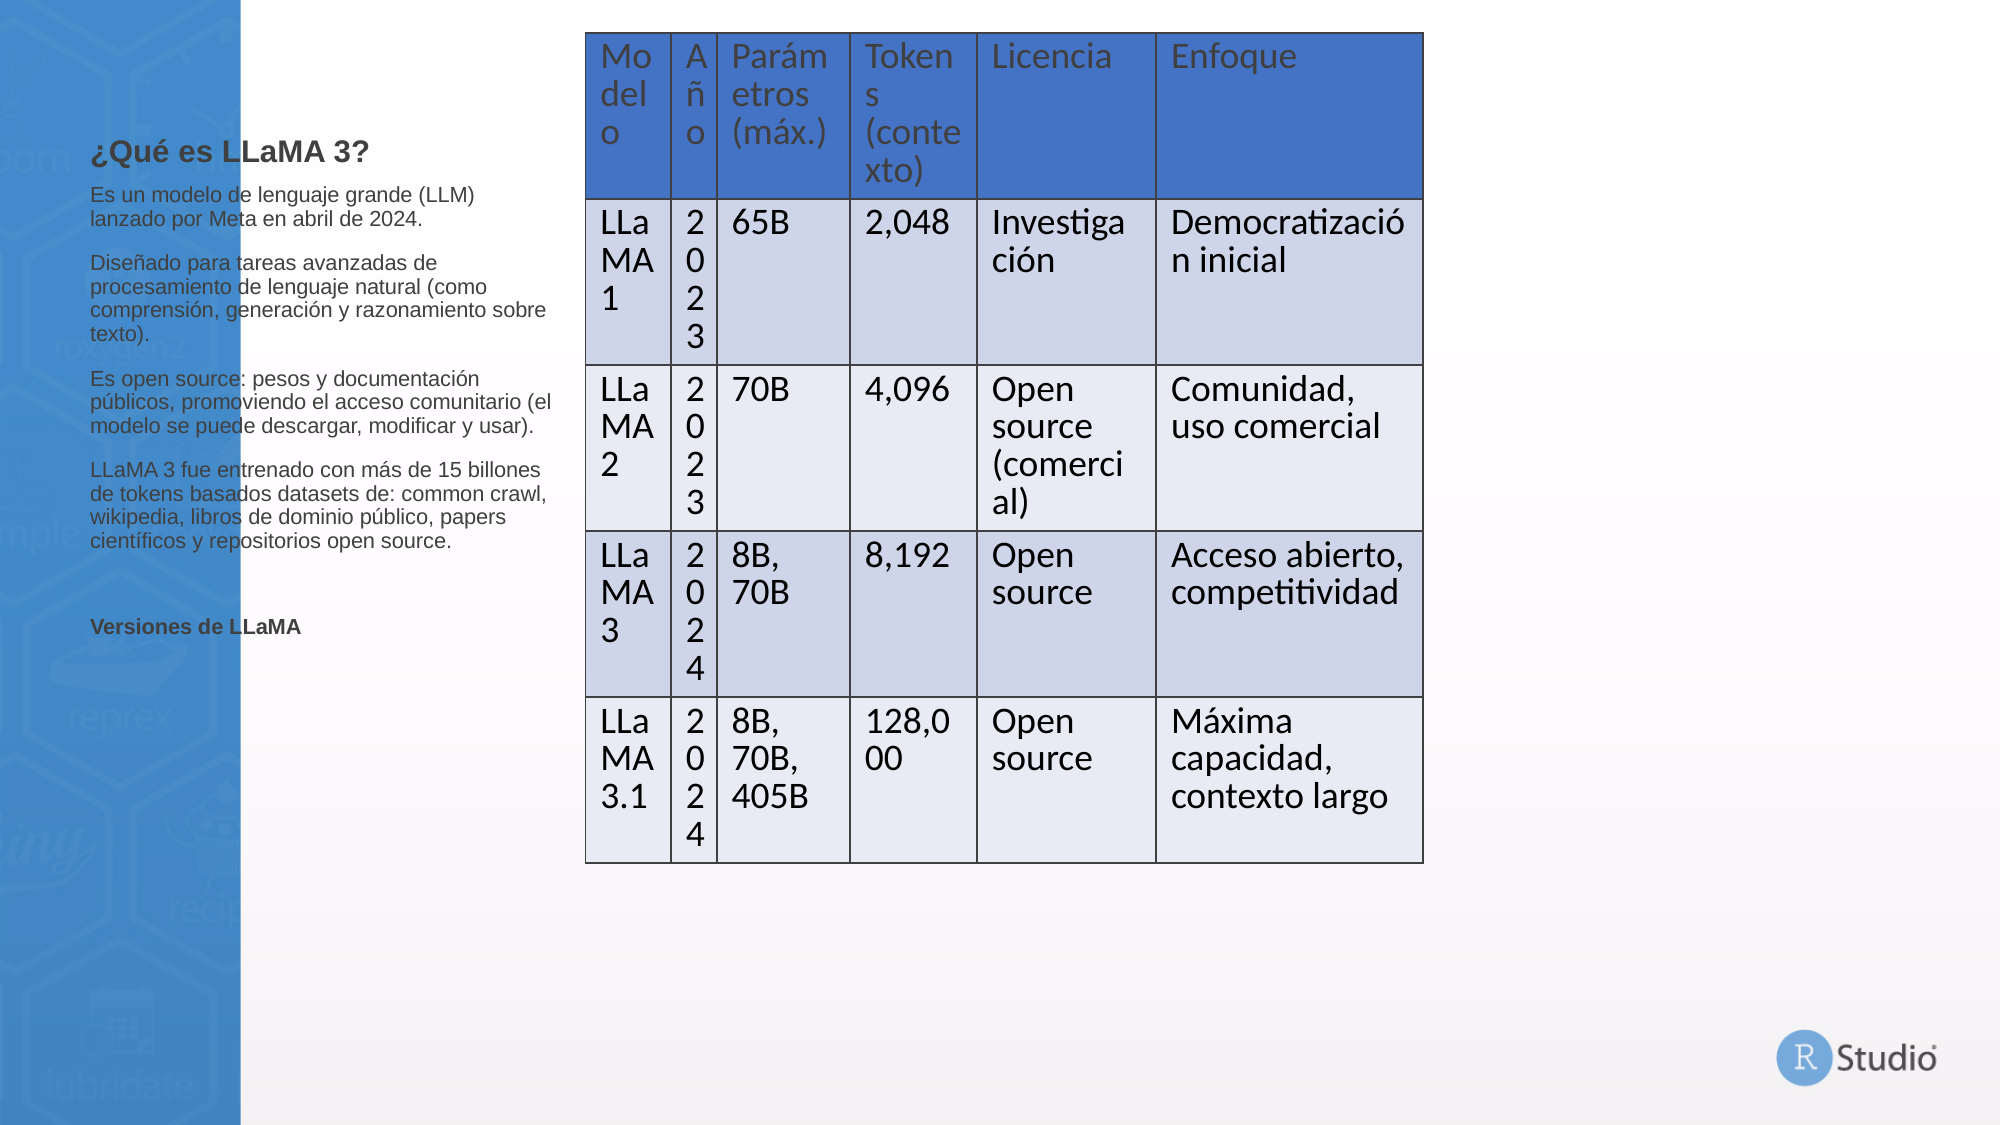

1/2/22
5
| Modelo | Año | Parámetros (máx.) | Tokens (contexto) | Licencia | Enfoque |
| --- | --- | --- | --- | --- | --- |
| LLaMA 1 | 2023 | 65B | 2,048 | Investigación | Democratización inicial |
| LLaMA 2 | 2023 | 70B | 4,096 | Open source (comercial) | Comunidad, uso comercial |
| LLaMA 3 | 2024 | 8B, 70B | 8,192 | Open source | Acceso abierto, competitividad |
| LLaMA 3.1 | 2024 | 8B, 70B, 405B | 128,000 | Open source | Máxima capacidad, contexto largo |
# ¿Qué es LLaMA 3?
Es un modelo de lenguaje grande (LLM) lanzado por Meta en abril de 2024.
Diseñado para tareas avanzadas de procesamiento de lenguaje natural (como comprensión, generación y razonamiento sobre texto).
Es open source: pesos y documentación públicos, promoviendo el acceso comunitario (el modelo se puede descargar, modificar y usar).
LLaMA 3 fue entrenado con más de 15 billones de tokens basados datasets de: common crawl, wikipedia, libros de dominio público, papers científicos y repositorios open source.
Versiones de LLaMA